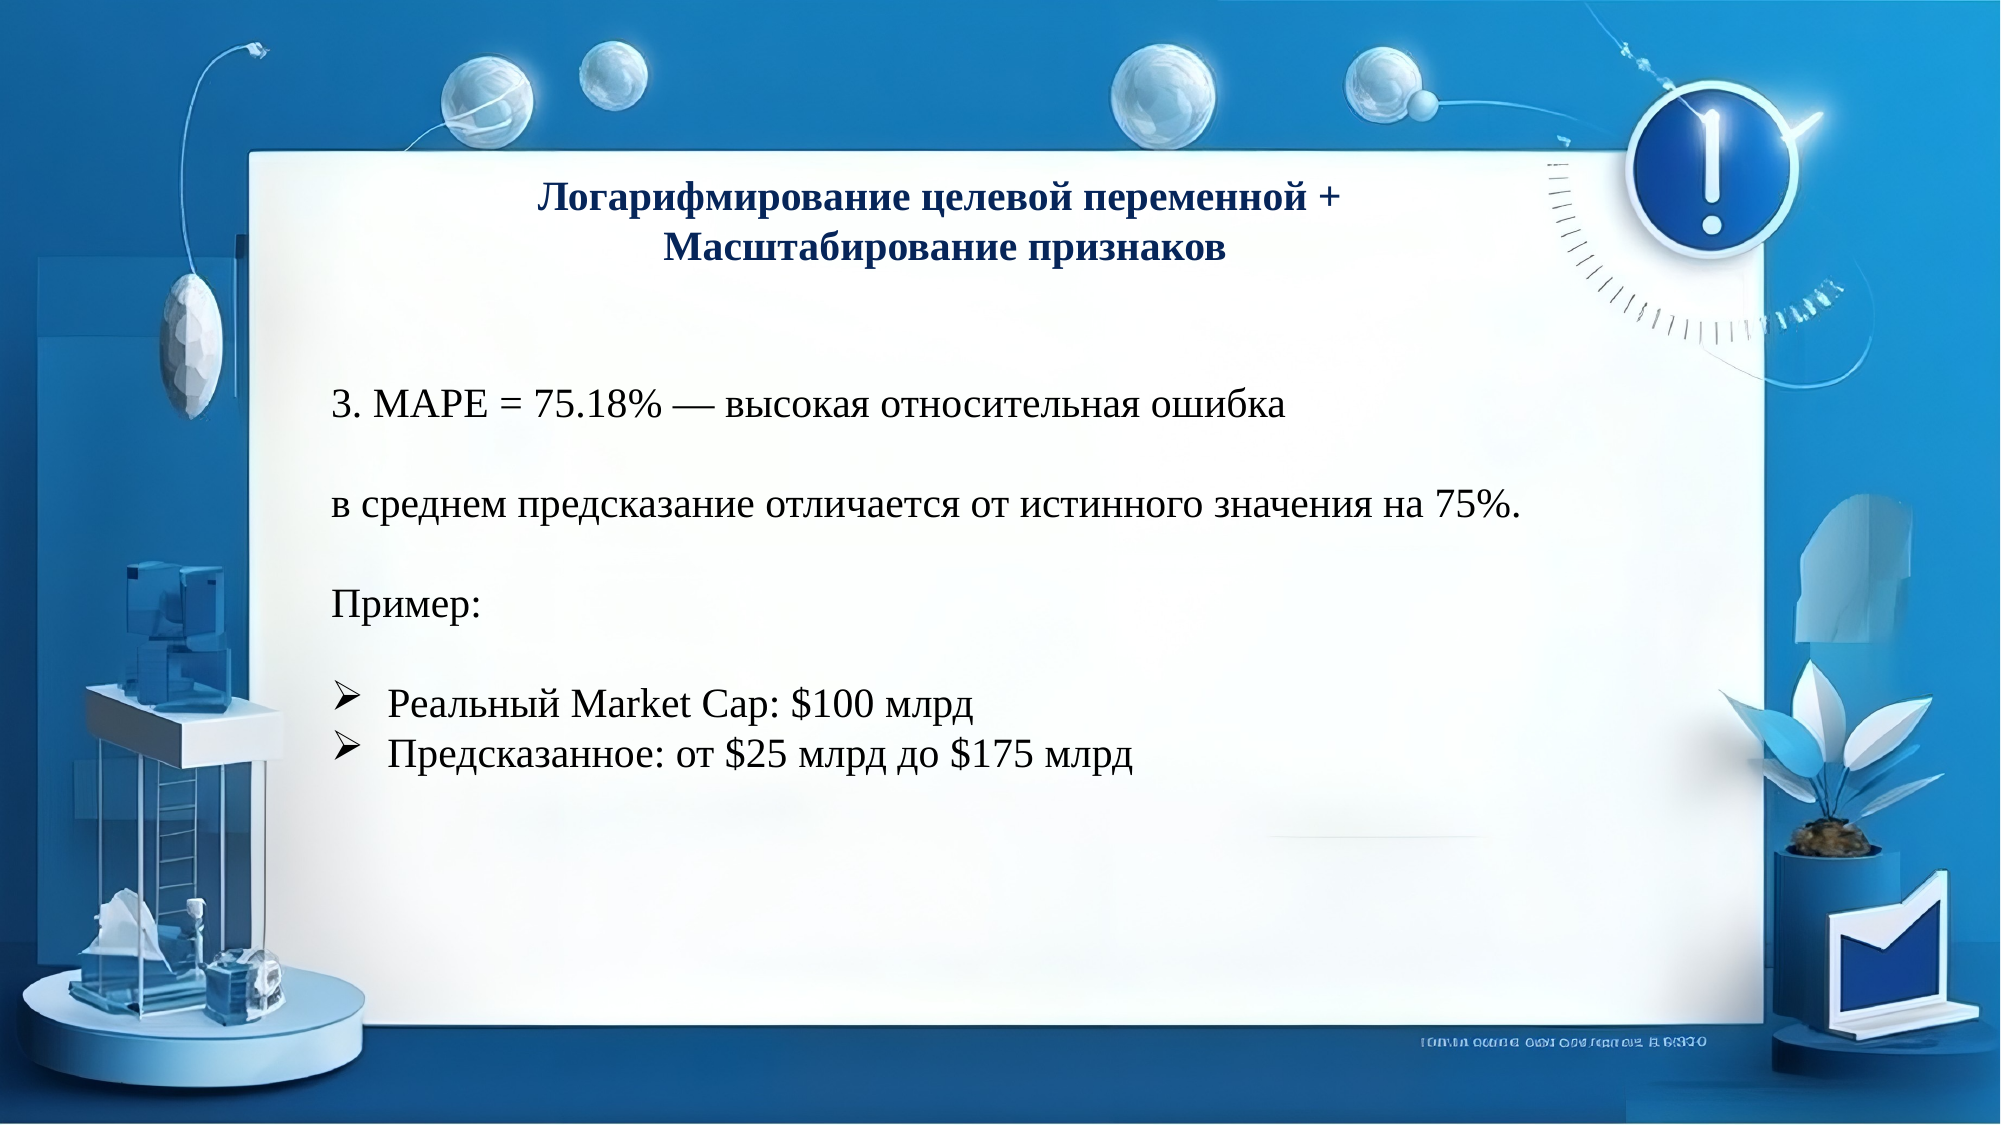

Логарифмирование целевой переменной +
Масштабирование признаков

3. MAPE = 75.18% — высокая относительная ошибка

в среднем предсказание отличается от истинного значения на 75%.
Пример:

Реальный Market Cap: $100 млрд
Предсказанное: от $25 млрд до $175 млрд